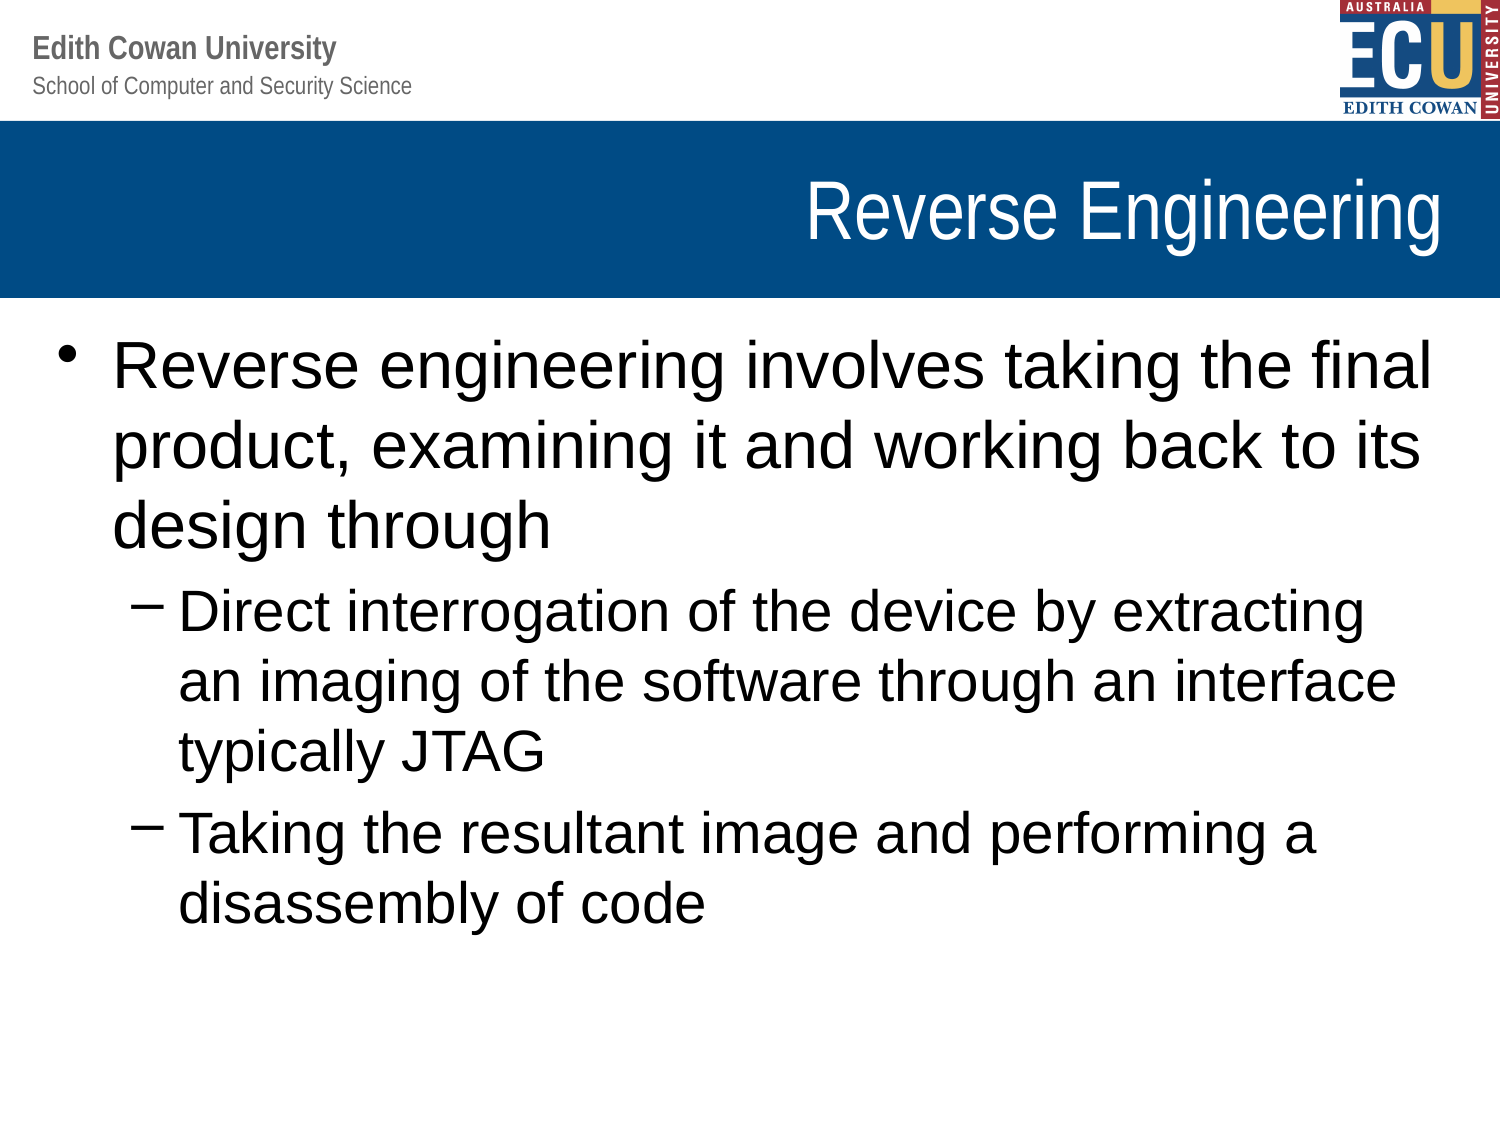

# Reverse Engineering
Reverse engineering involves taking the final product, examining it and working back to its design through
Direct interrogation of the device by extracting an imaging of the software through an interface typically JTAG
Taking the resultant image and performing a disassembly of code